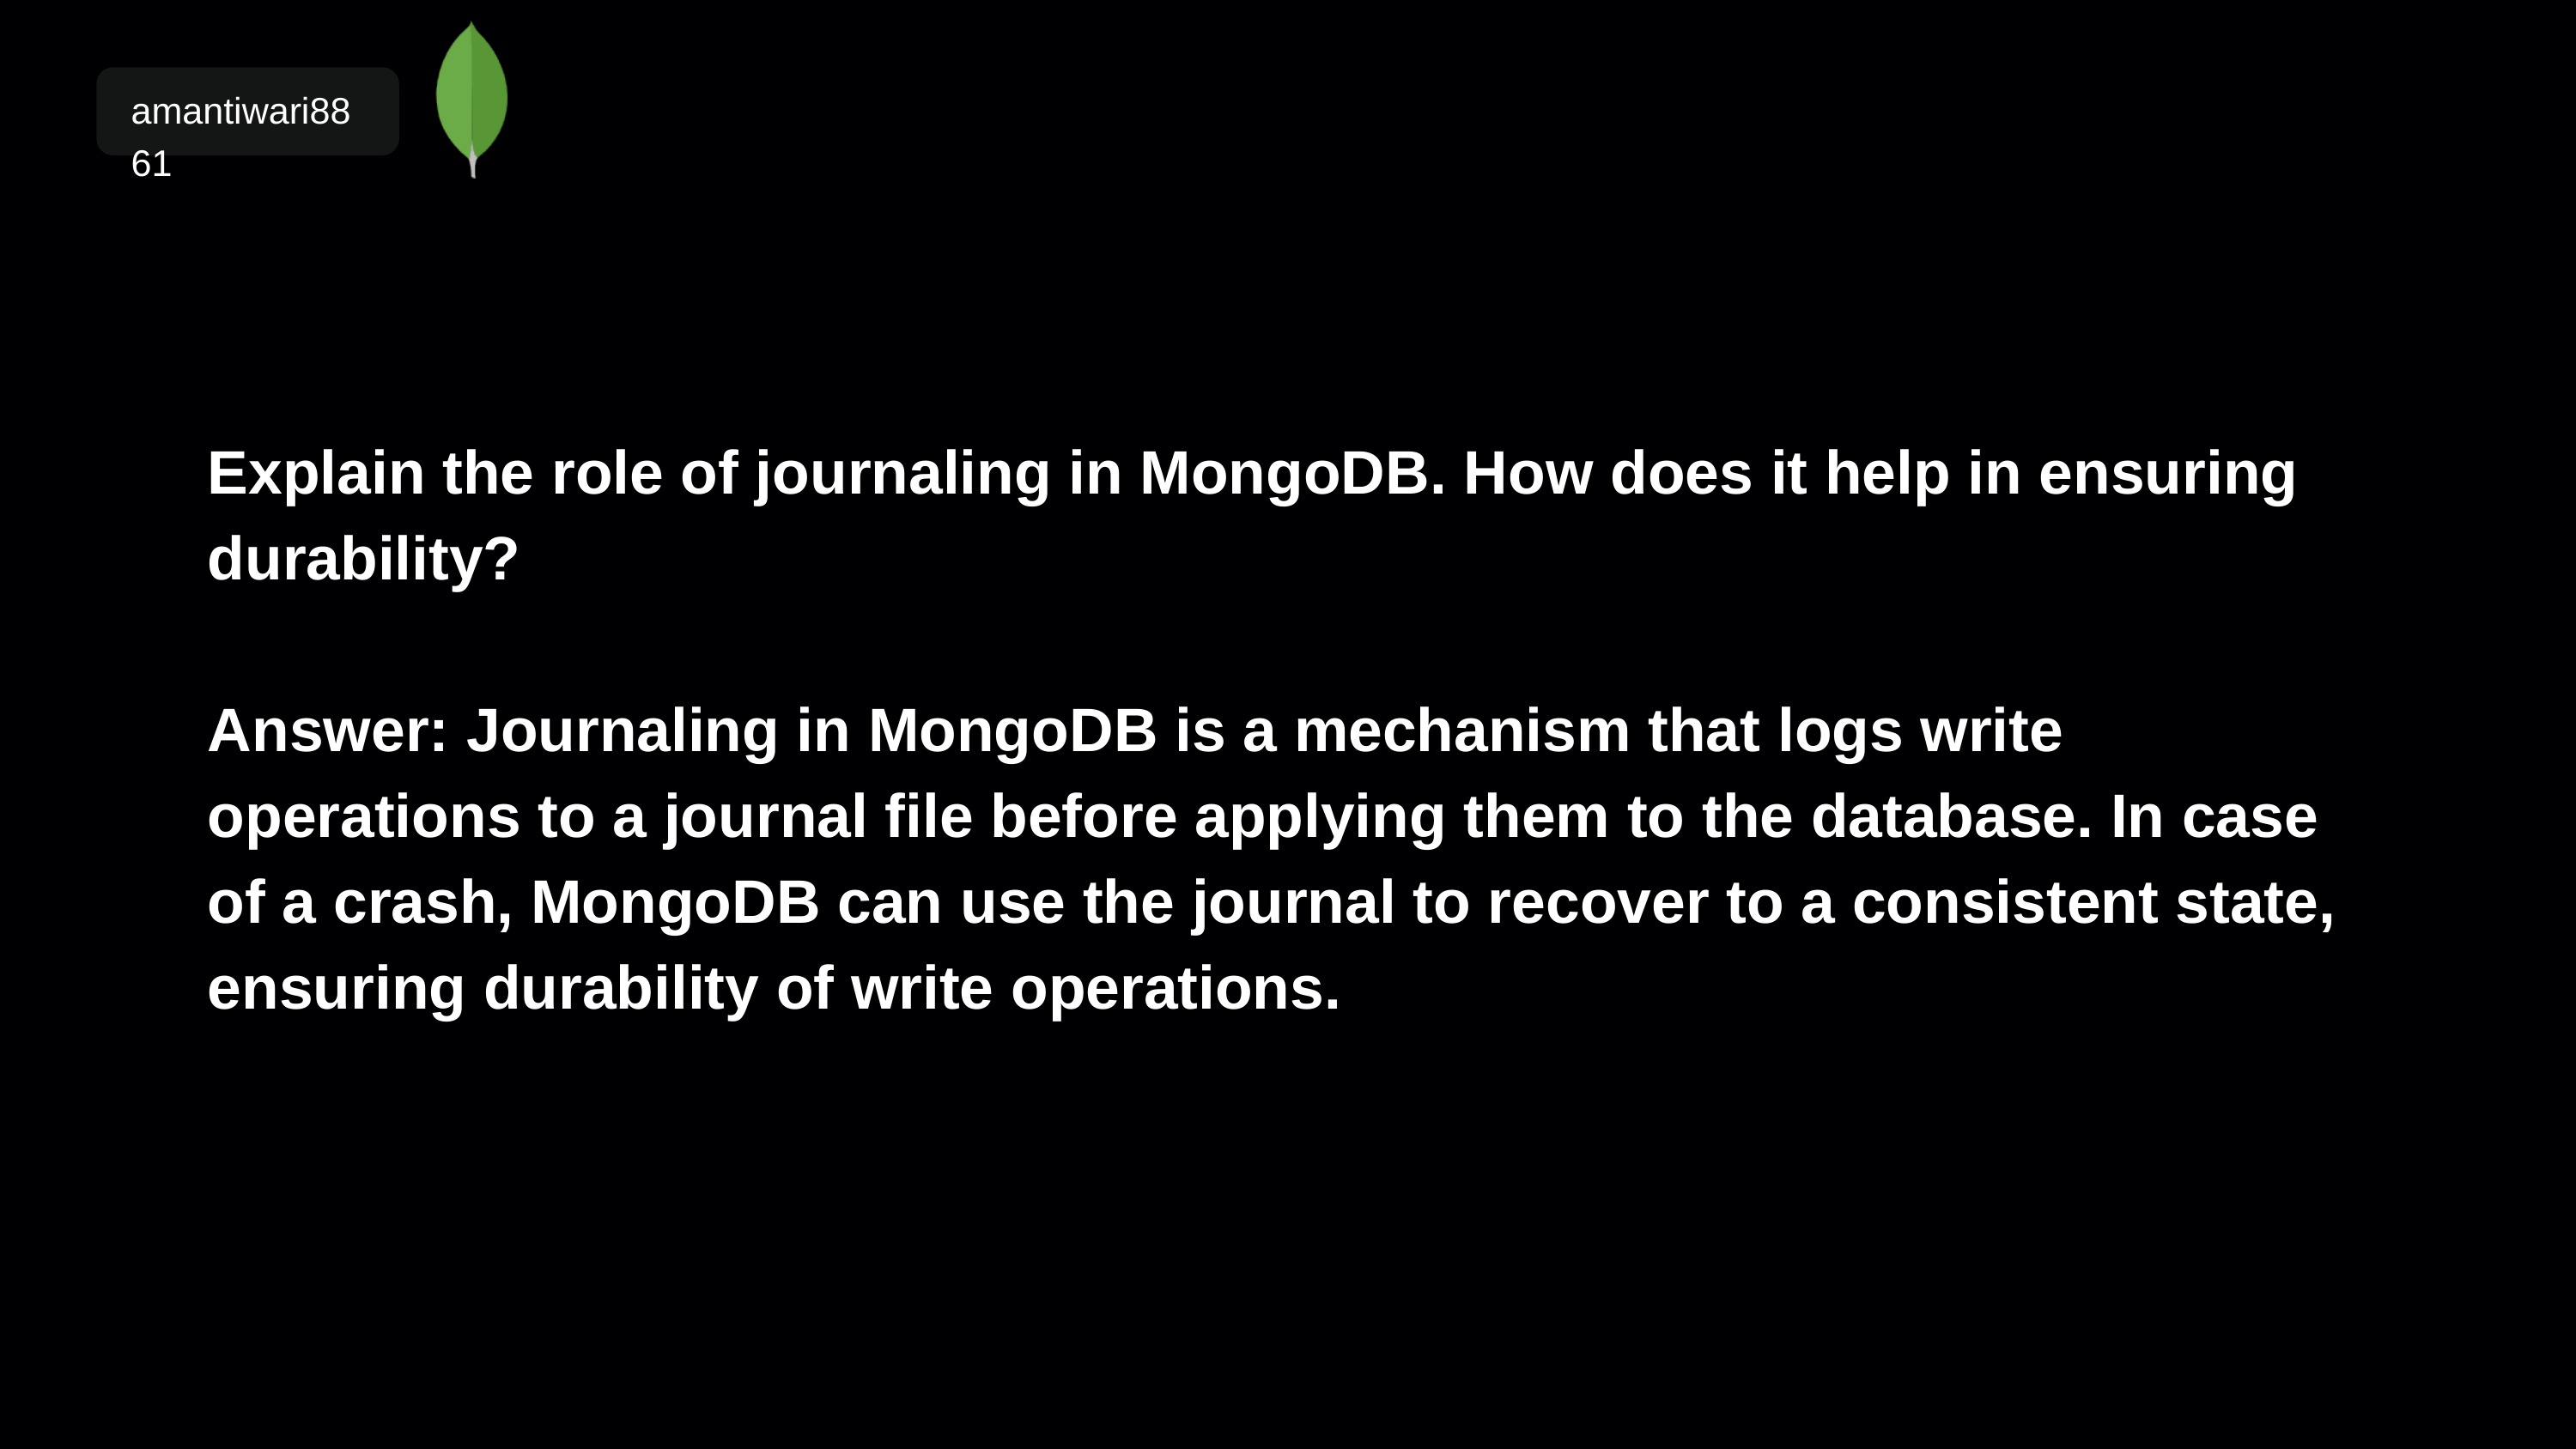

amantiwari8861
Explain the role of journaling in MongoDB. How does it help in ensuring durability?

Answer: Journaling in MongoDB is a mechanism that logs write operations to a journal file before applying them to the database. In case of a crash, MongoDB can use the journal to recover to a consistent state, ensuring durability of write operations.